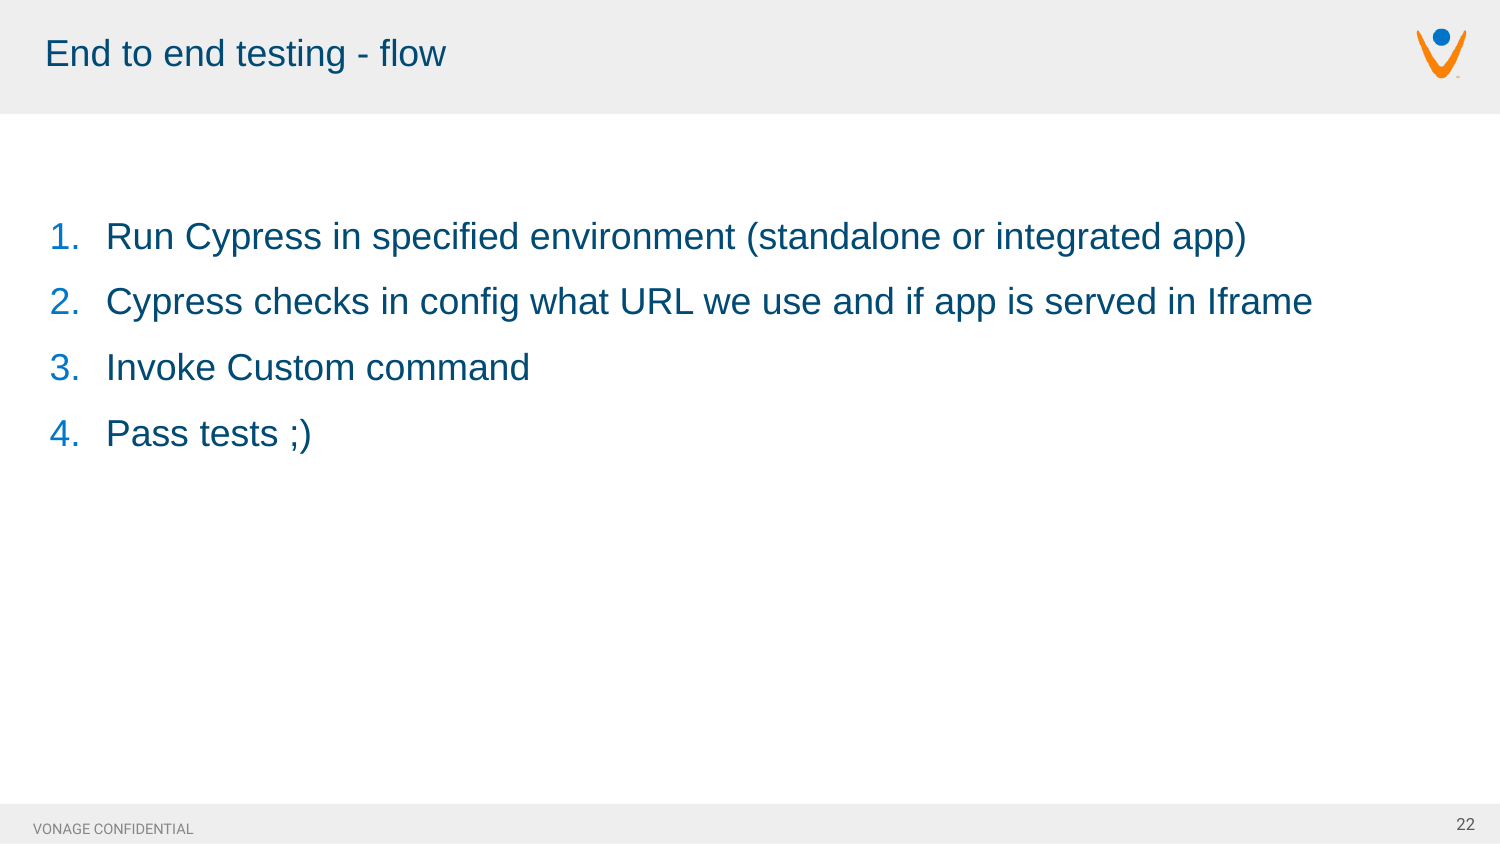

# End to end testing - flow

Run Cypress in specified environment (standalone or integrated app)
Cypress checks in config what URL we use and if app is served in Iframe
Invoke Custom command
Pass tests ;)